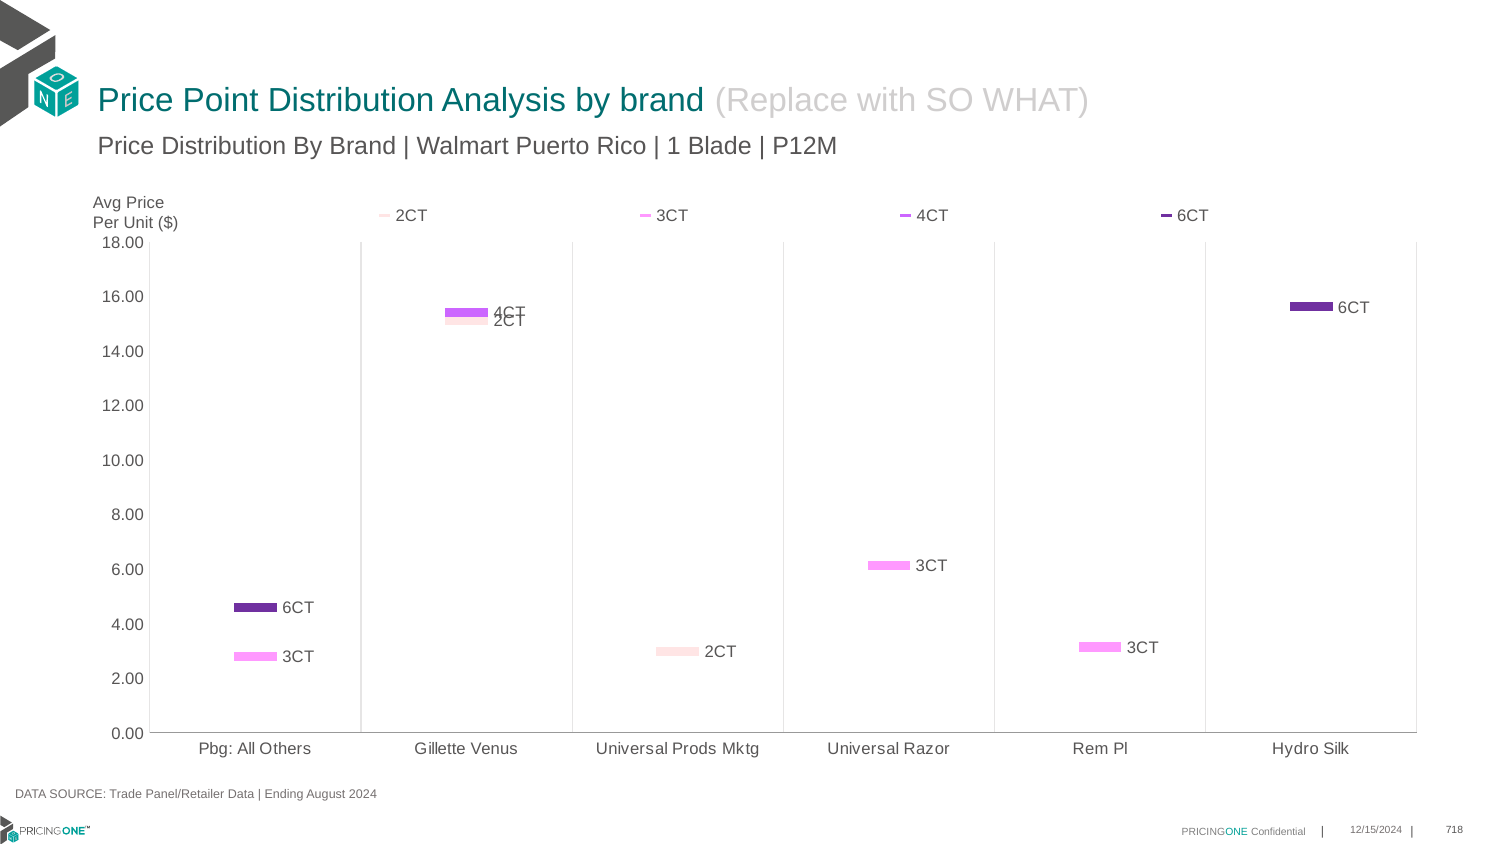

# Price Point Distribution Analysis by brand (Replace with SO WHAT)
Price Distribution By Brand | Walmart Puerto Rico | 1 Blade | P12M

### Chart

| Category | 2CT | 3CT | 4CT | 6CT |
|---|---|---|---|---|
| Pbg: All Others | None | 2.8043629504800482 | None | 4.59811613374082 |
| Gillette Venus | 15.115326251896814 | None | 15.413333333333334 | None |
| Universal Prods Mktg | 2.981779460482726 | None | None | None |
| Universal Razor | None | 6.128651685393258 | None | None |
| Rem Pl | None | 3.142811399295549 | None | None |
| Hydro Silk | None | None | None | 15.621546961325967 |
Avg Price
Per Unit ($)
DATA SOURCE: Trade Panel/Retailer Data | Ending August 2024
12/15/2024
718